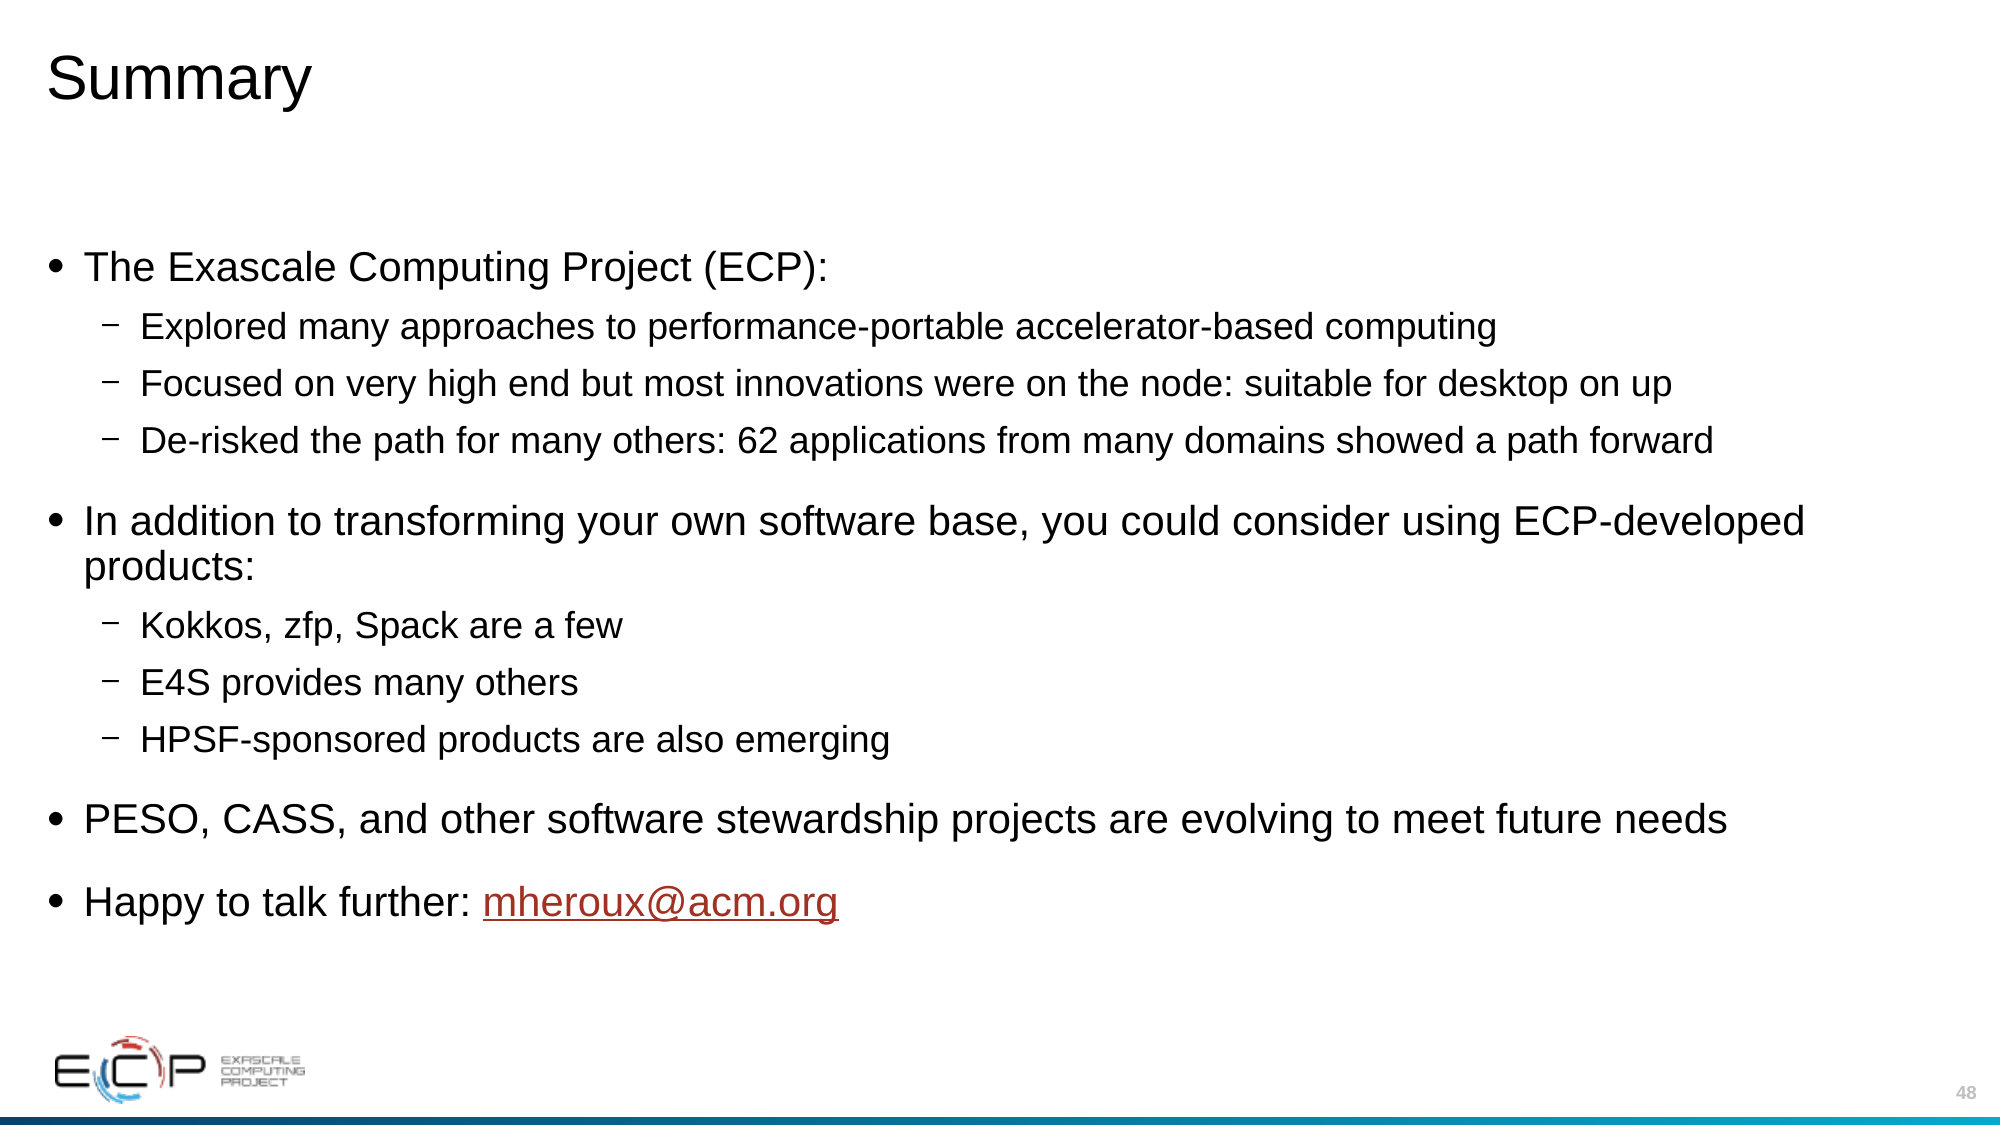

# Summary
The Exascale Computing Project (ECP):
Explored many approaches to performance-portable accelerator-based computing
Focused on very high end but most innovations were on the node: suitable for desktop on up
De-risked the path for many others: 62 applications from many domains showed a path forward
In addition to transforming your own software base, you could consider using ECP-developed products:
Kokkos, zfp, Spack are a few
E4S provides many others
HPSF-sponsored products are also emerging
PESO, CASS, and other software stewardship projects are evolving to meet future needs
Happy to talk further: mheroux@acm.org